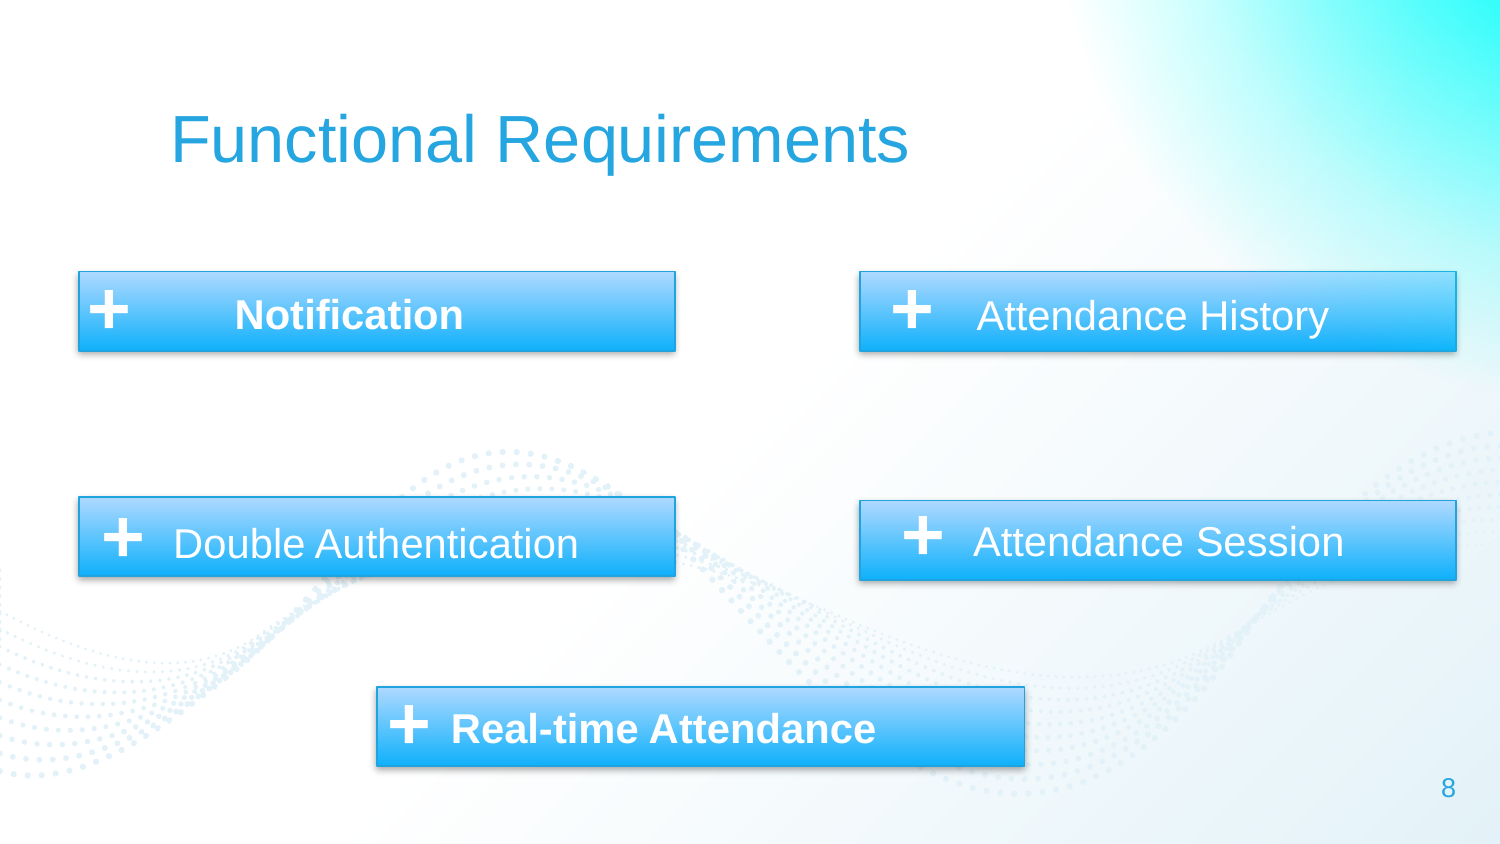

# Functional Requirements
Notification

Attendance History
+
+

Attendance Session

Double Authentication
+
+

Real-time Attendance
+
8